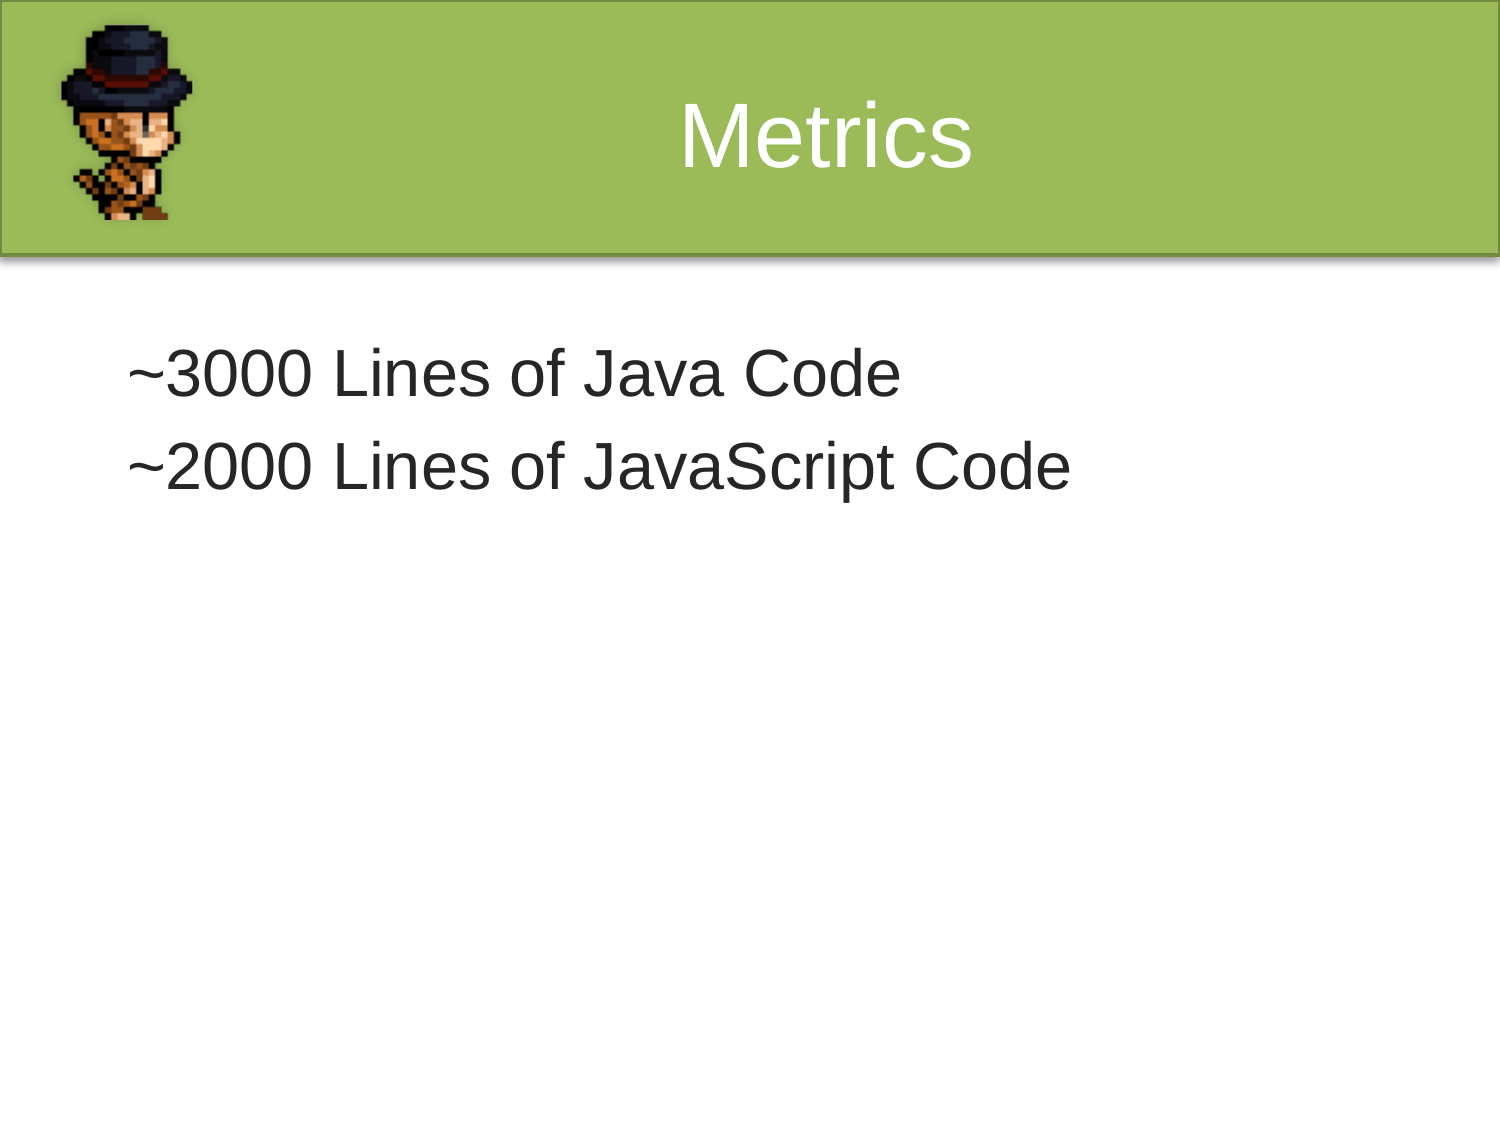

# Metrics
~3000 Lines of Java Code
~2000 Lines of JavaScript Code